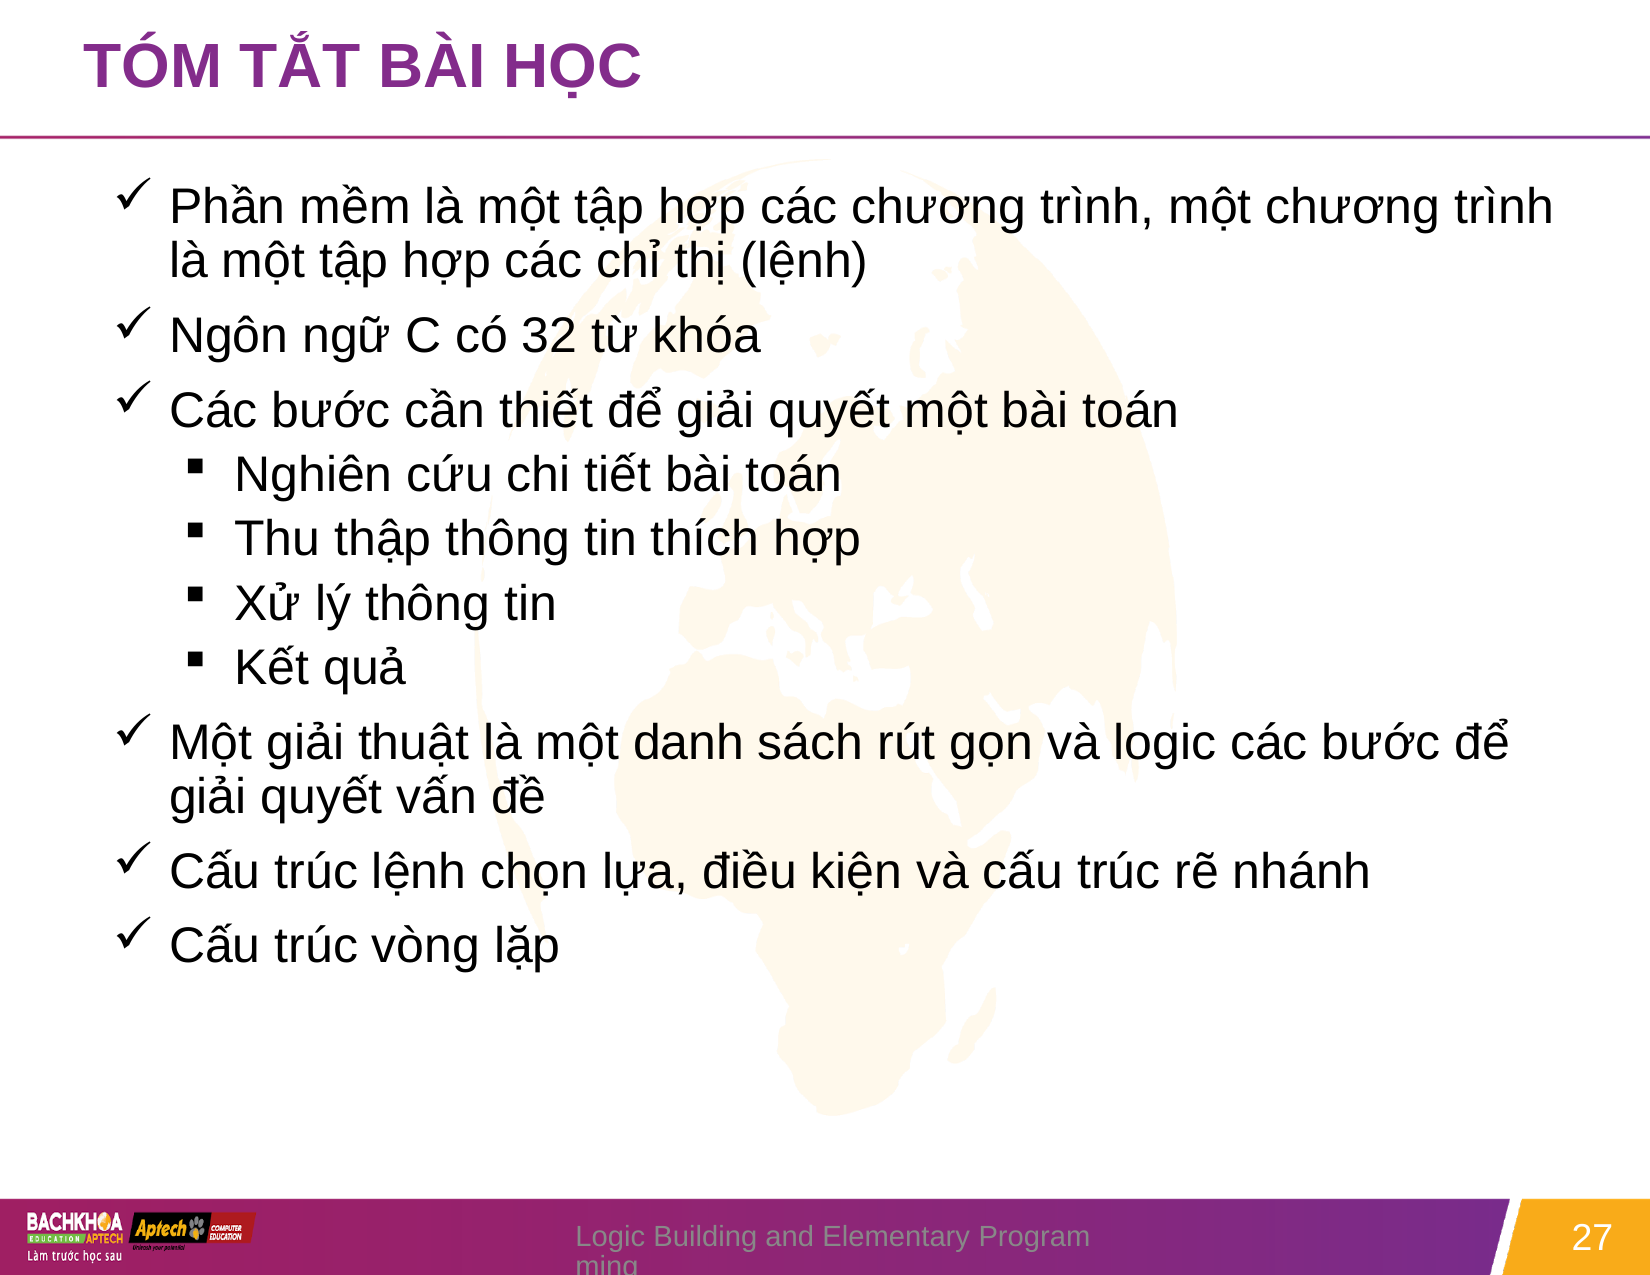

# TÓM TẮT BÀI HỌC
Phần mềm là một tập hợp các chương trình, một chương trình là một tập hợp các chỉ thị (lệnh)
Ngôn ngữ C có 32 từ khóa
Các bước cần thiết để giải quyết một bài toán
  Nghiên cứu chi tiết bài toán
  Thu thập thông tin thích hợp
  Xử lý thông tin
  Kết quả
Một giải thuật là một danh sách rút gọn và logic các bước để giải quyết vấn đề
Cấu trúc lệnh chọn lựa, điều kiện và cấu trúc rẽ nhánh
Cấu trúc vòng lặp
Logic Building and Elementary Programming
27